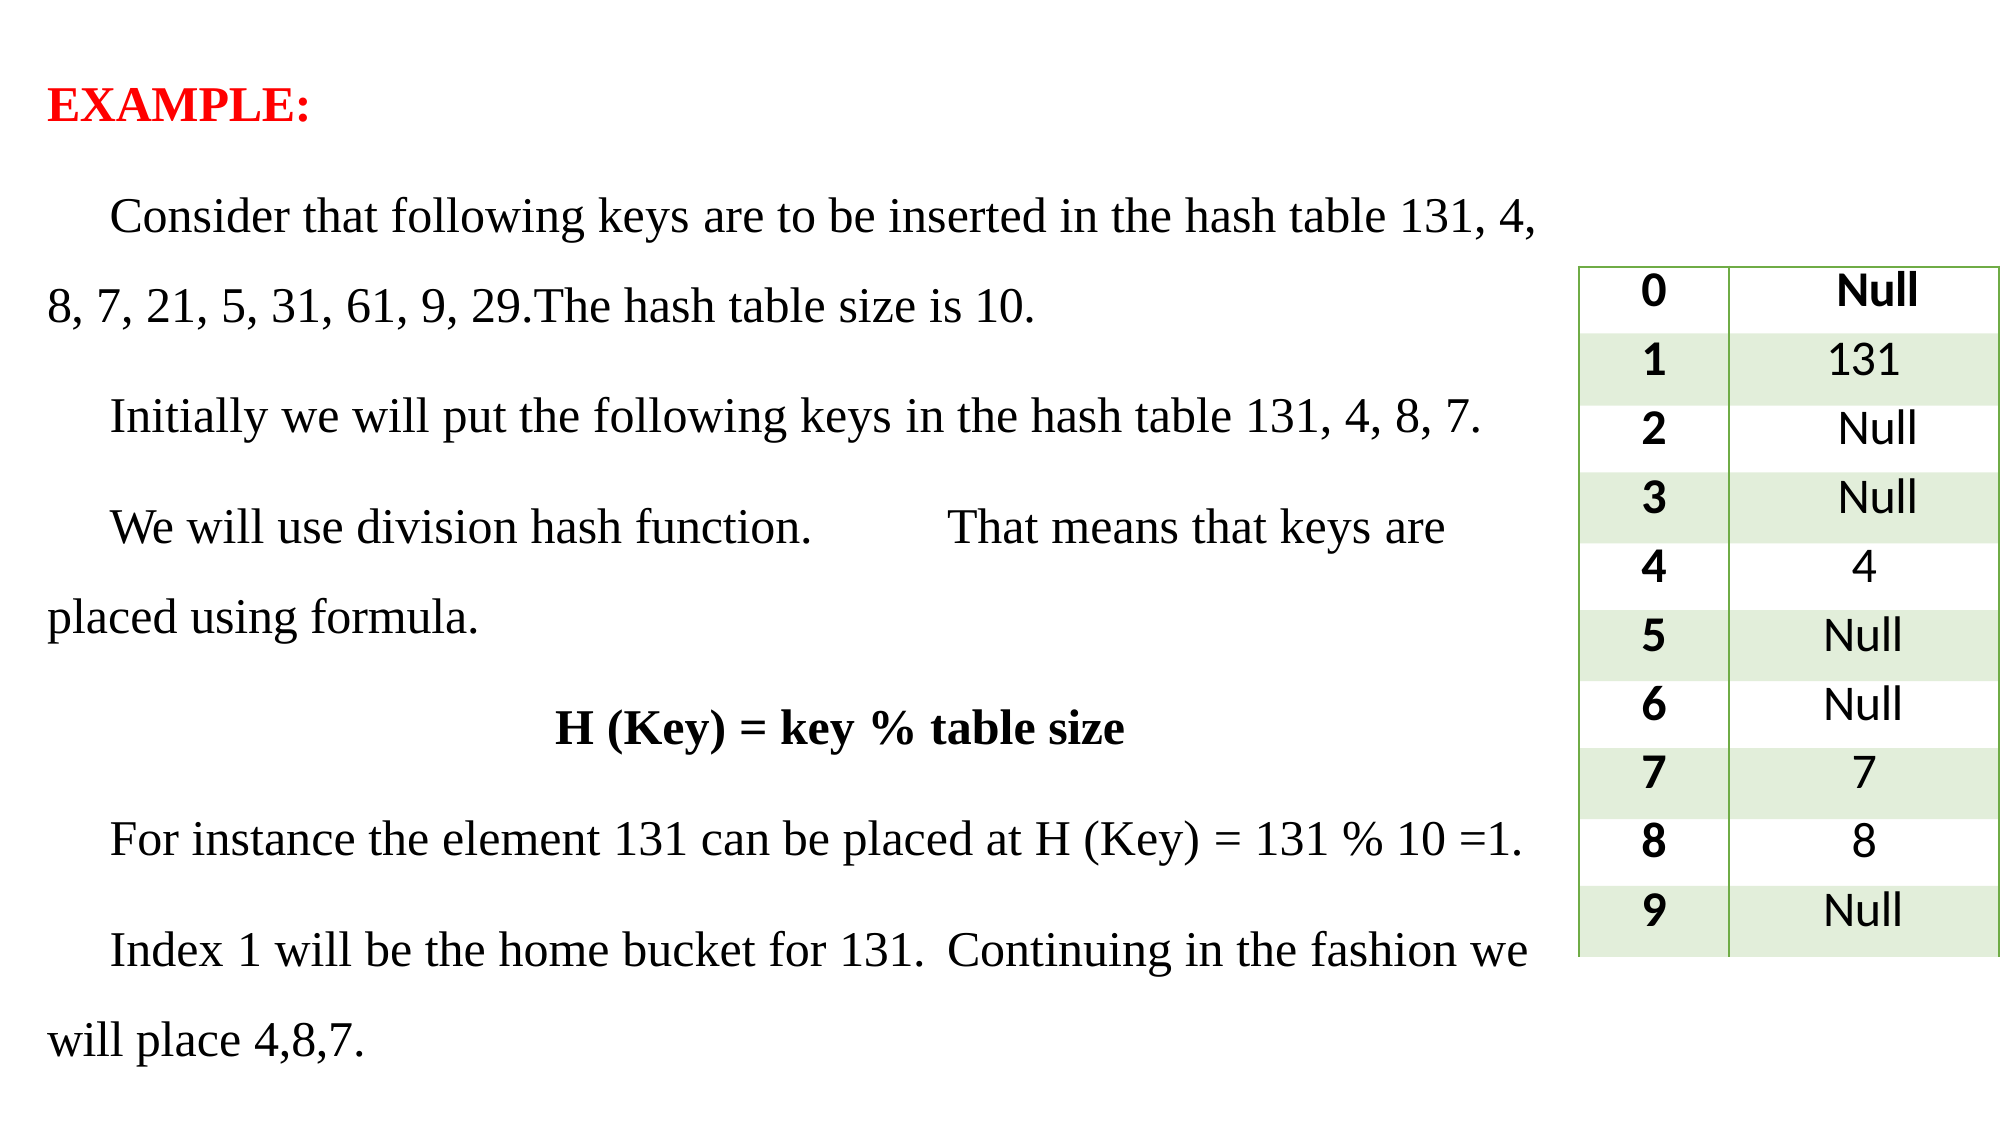

EXAMPLE:
Consider that following keys are to be inserted in the hash table 131, 4, 8, 7, 21, 5, 31, 61, 9, 29.The hash table size is 10.
Initially we will put the following keys in the hash table 131, 4, 8, 7.
We will use division hash function.	That means that keys are placed using formula.
H (Key) = key % table size
For instance the element 131 can be placed at H (Key) = 131 % 10 =1.
Index 1 will be the home bucket for 131.	Continuing in the fashion we will place 4,8,7.
| 0 | Null |
| --- | --- |
| 1 | 131 |
| 2 | Null |
| 3 | Null |
| 4 | 4 |
| 5 | Null |
| 6 | Null |
| 7 | 7 |
| 8 | 8 |
| 9 | Null |